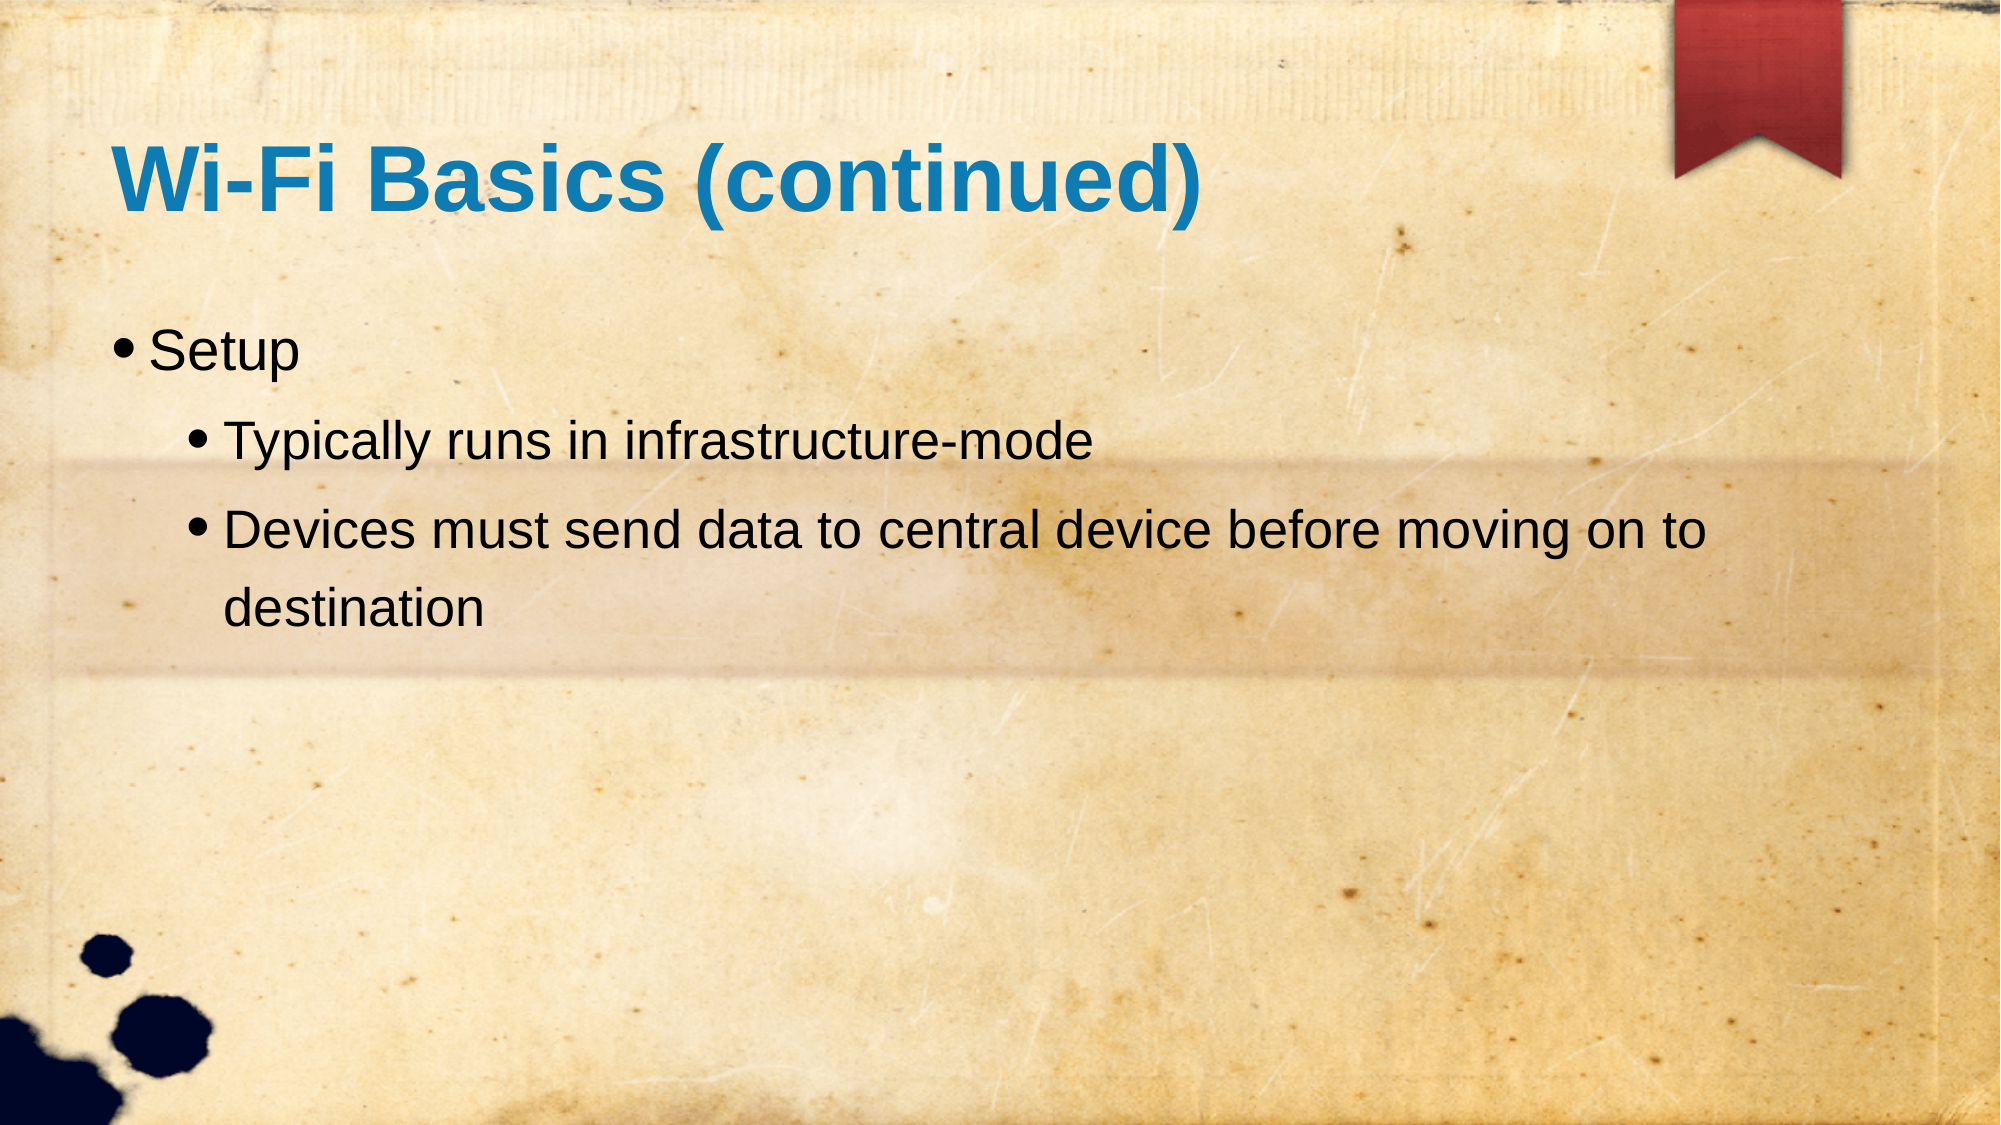

Wi-Fi Basics (continued)
Setup
Typically runs in infrastructure-mode
Devices must send data to central device before moving on to destination